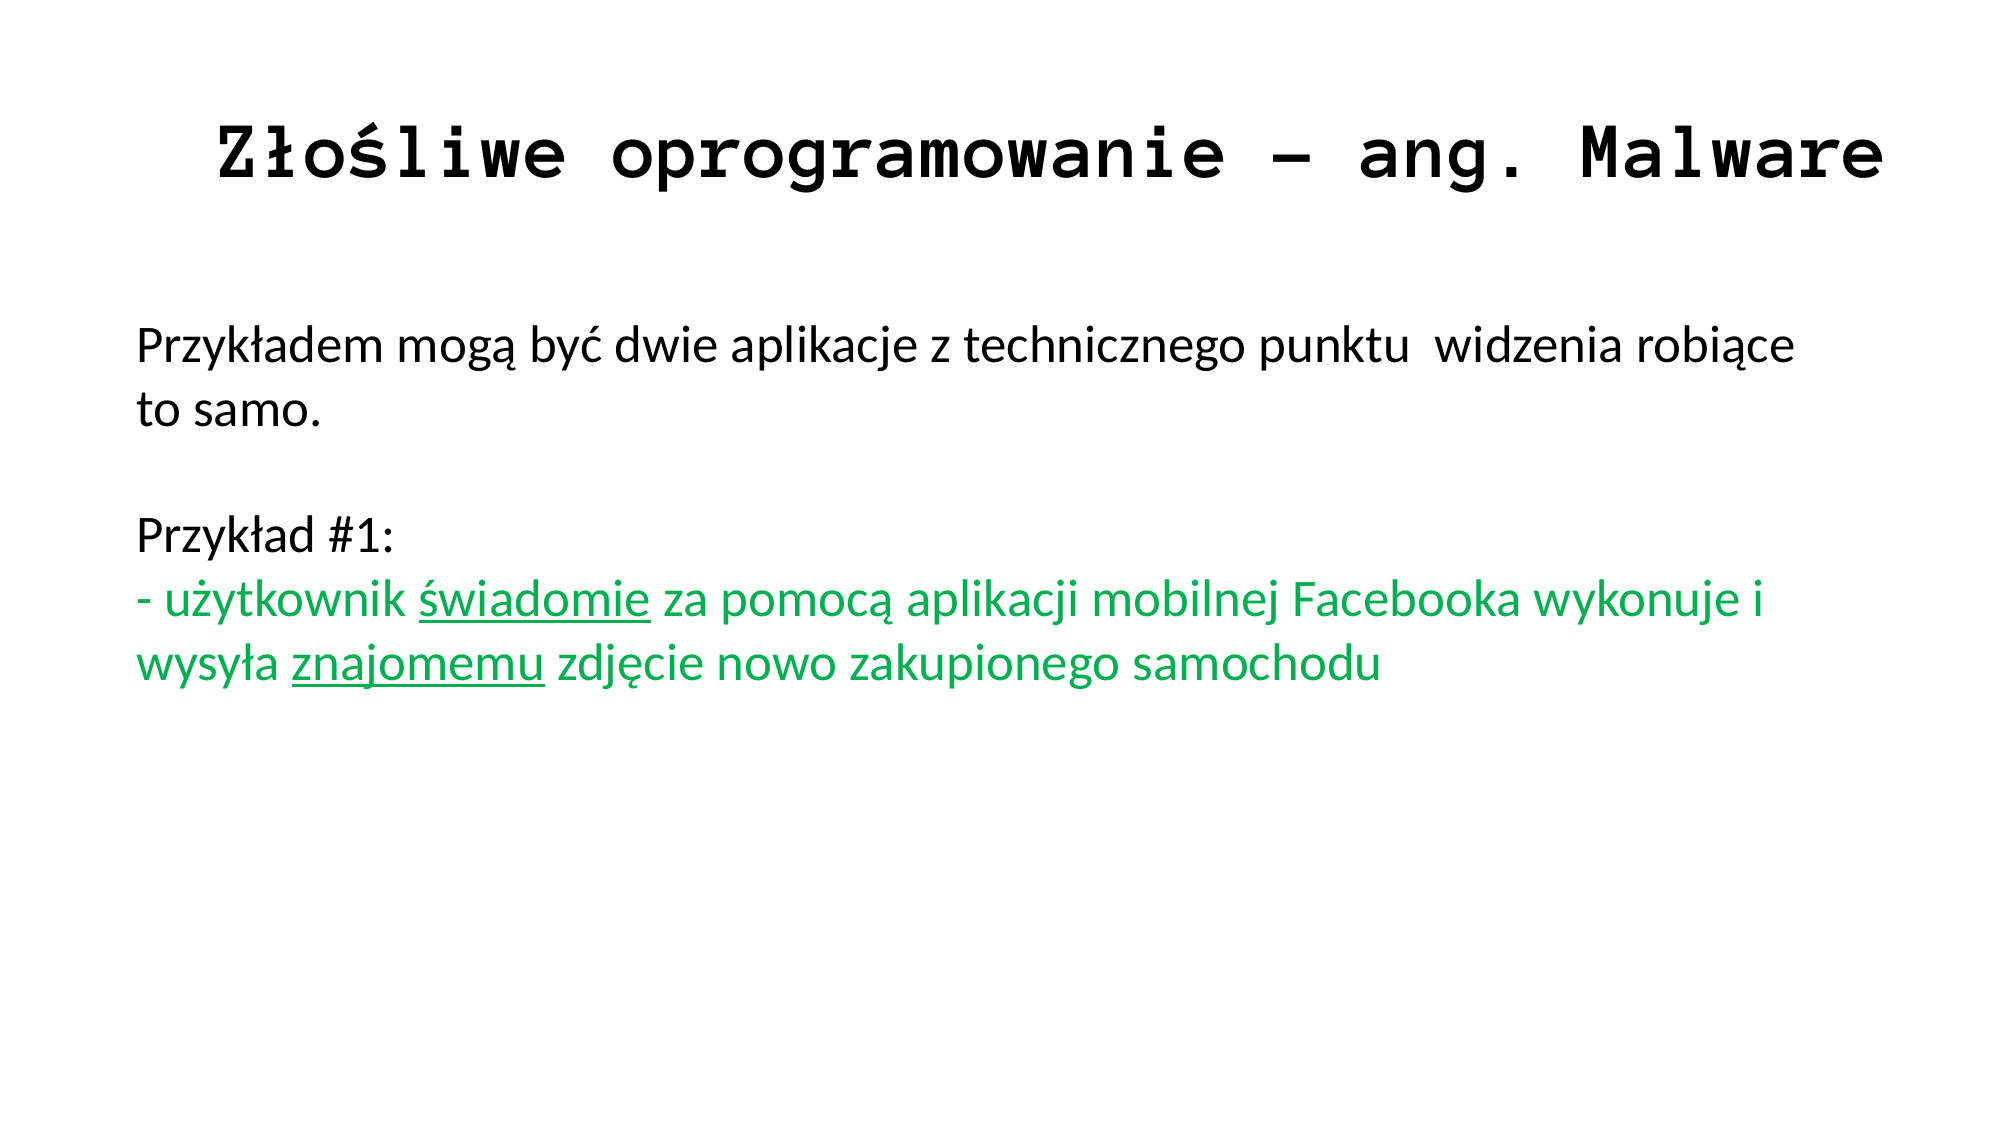

# Złośliwe oprogramowanie - ang. Malware
Przykładem mogą być dwie aplikacje z technicznego punktu  widzenia robiące to samo.

Przykład #1:
- użytkownik świadomie za pomocą aplikacji mobilnej Facebooka wykonuje i wysyła znajomemu zdjęcie nowo zakupionego samochodu